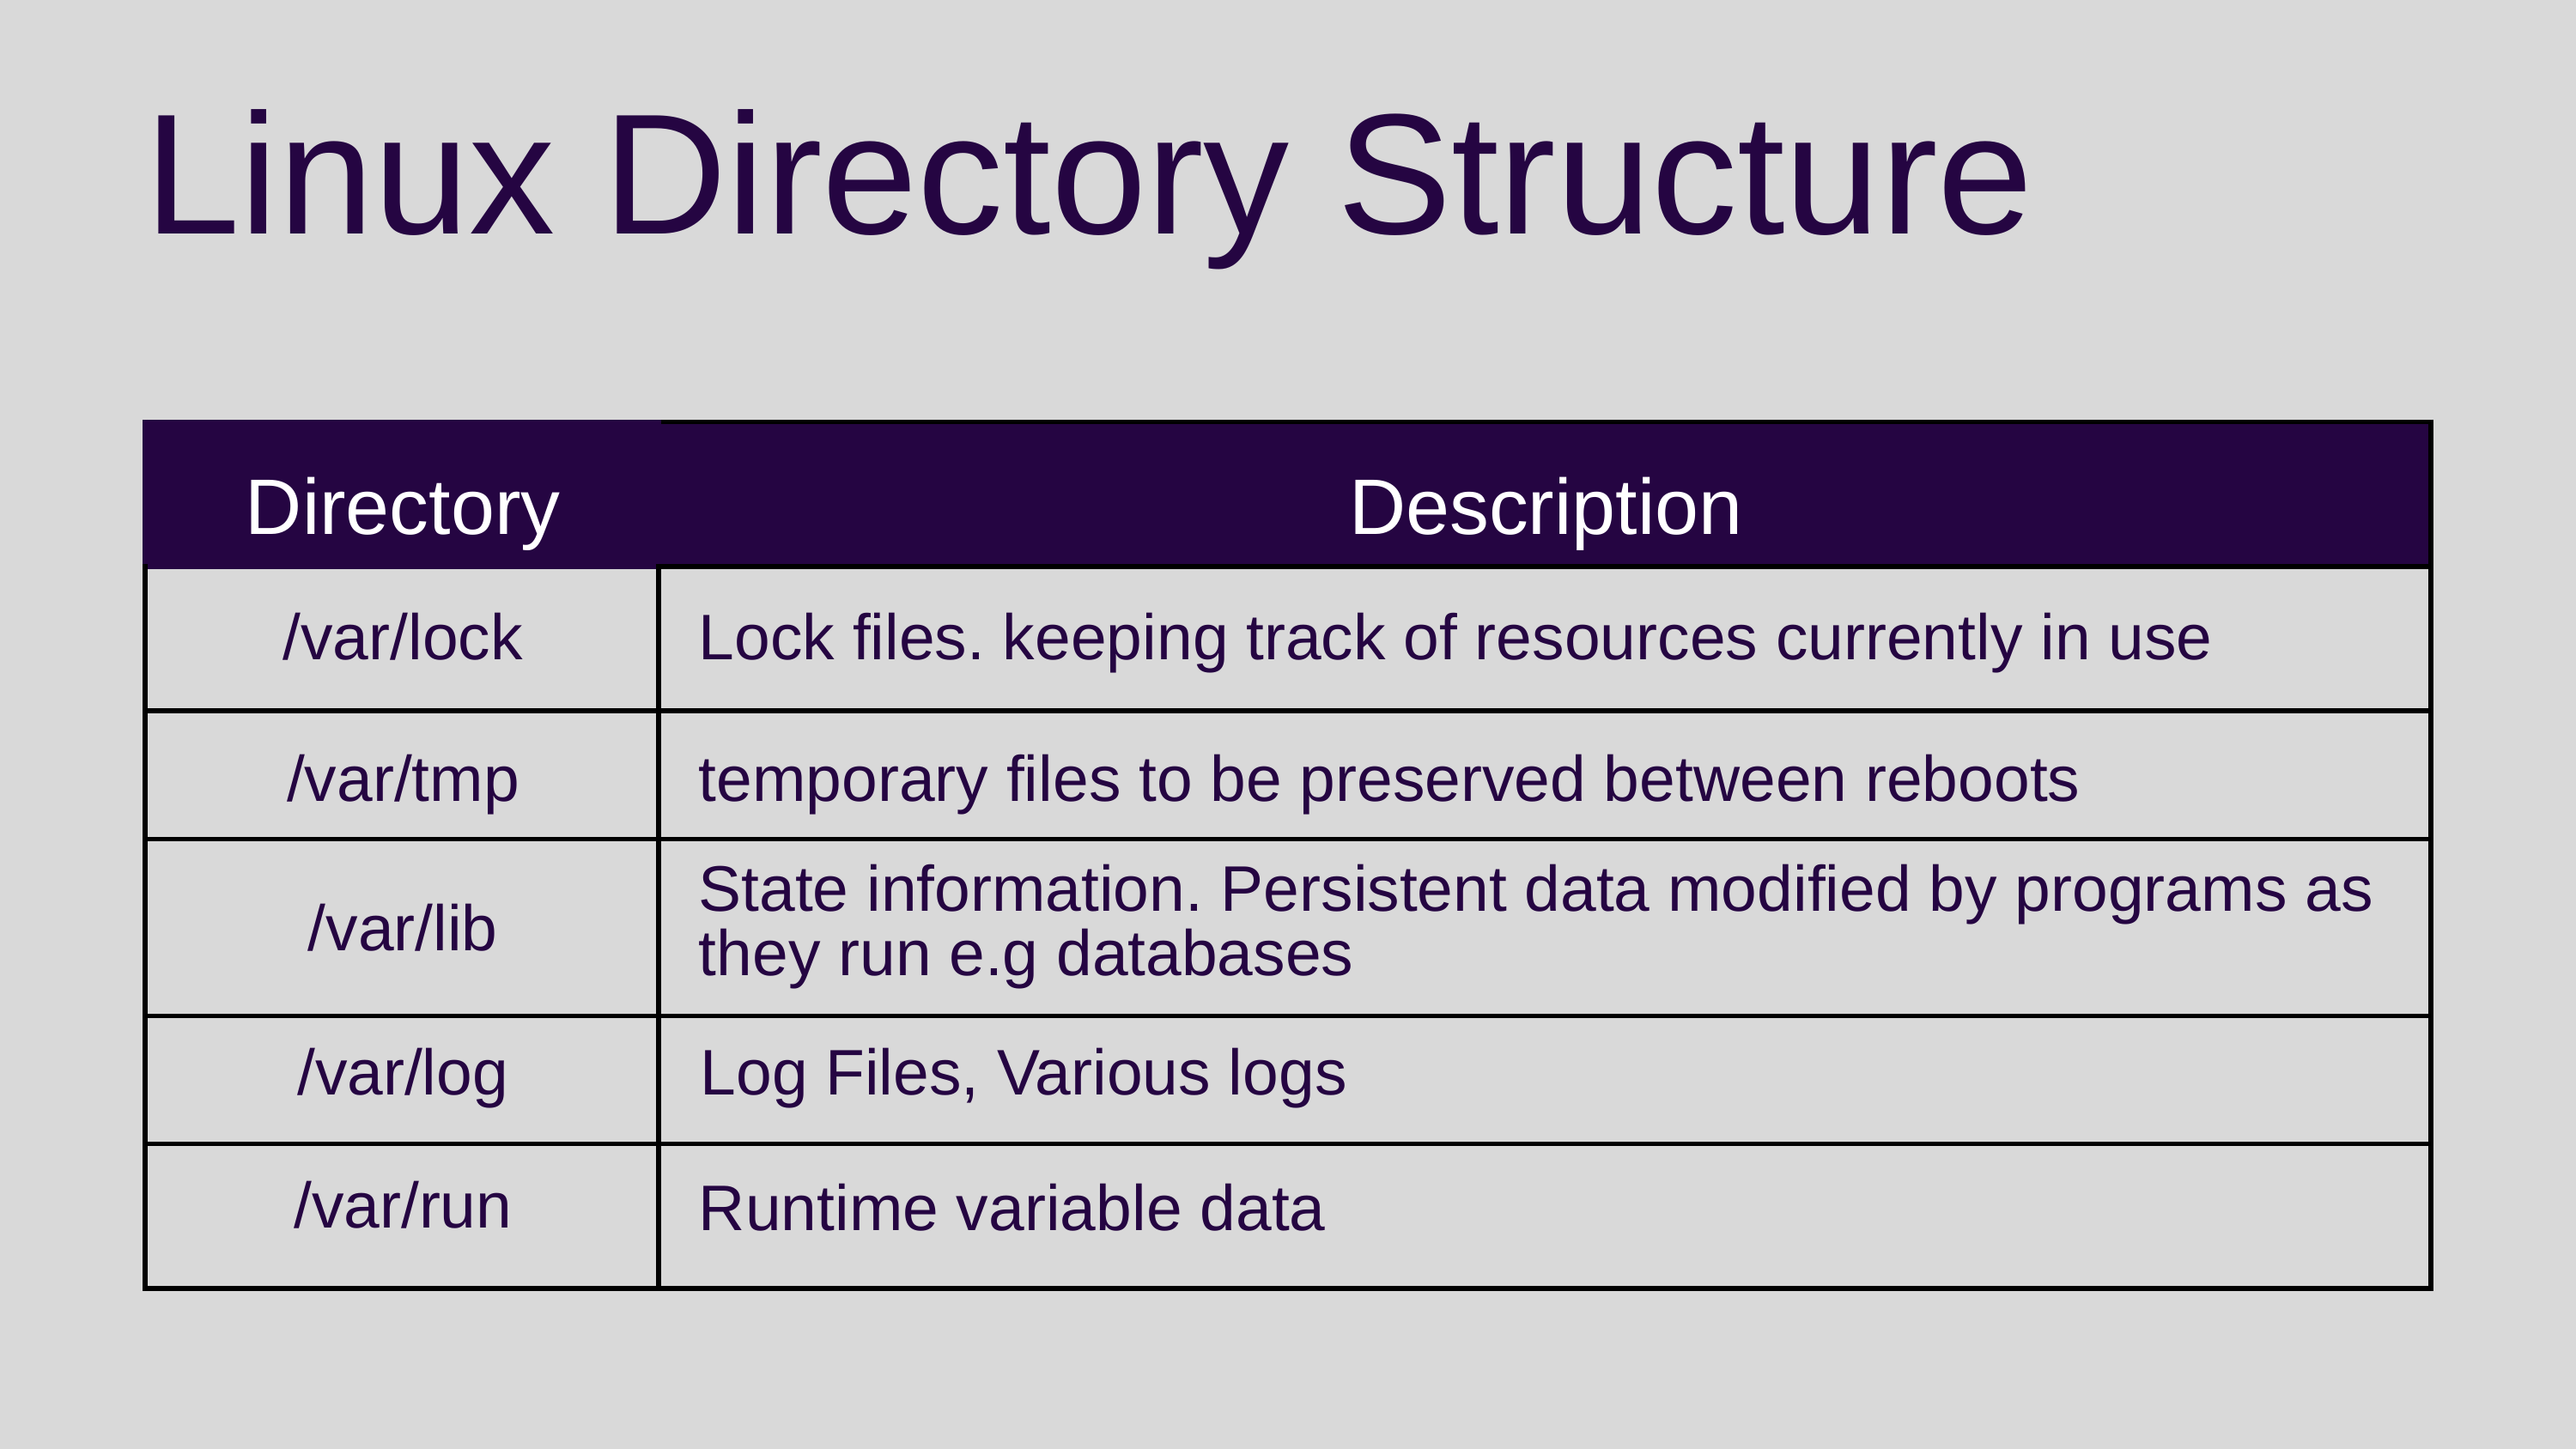

Linux Directory Structure
|  |  |
| --- | --- |
|  |  |
|  |  |
|  |  |
|  |  |
|  |  |
Directory
Description
/var/lock
Lock files. keeping track of resources currently in use
/var/tmp
temporary files to be preserved between reboots
State information. Persistent data modified by programs as they run e.g databases
/var/lib
/var/log
Log Files, Various logs
/var/run
Runtime variable data